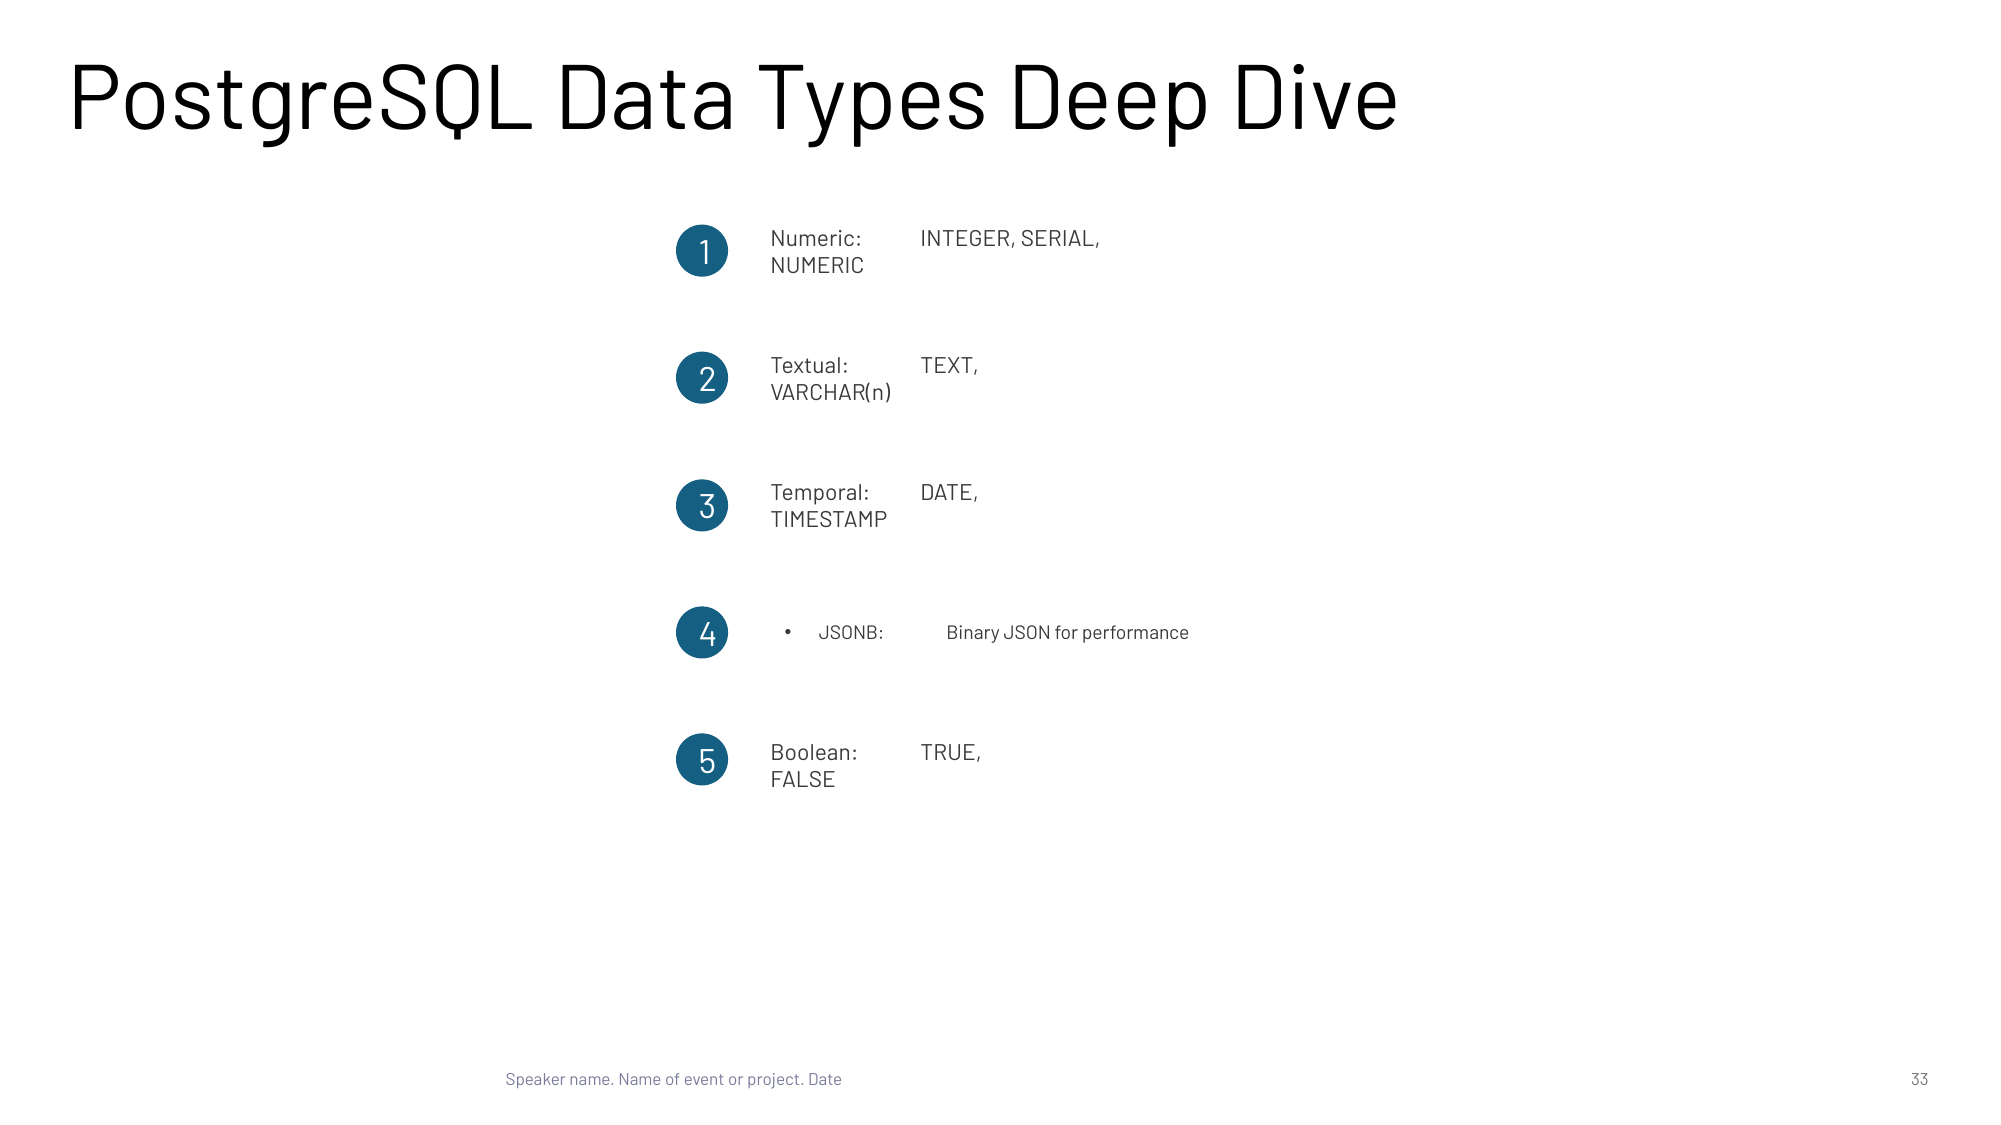

# PostgreSQL Data Types Deep Dive
1
Numeric: 	INTEGER, SERIAL, NUMERIC
2
Textual: 	TEXT, VARCHAR(n)
3
Temporal: 	DATE, TIMESTAMP
4
JSONB: 	Binary JSON for performance
5
Boolean: 	TRUE, FALSE
33
Speaker name. Name of event or project. Date